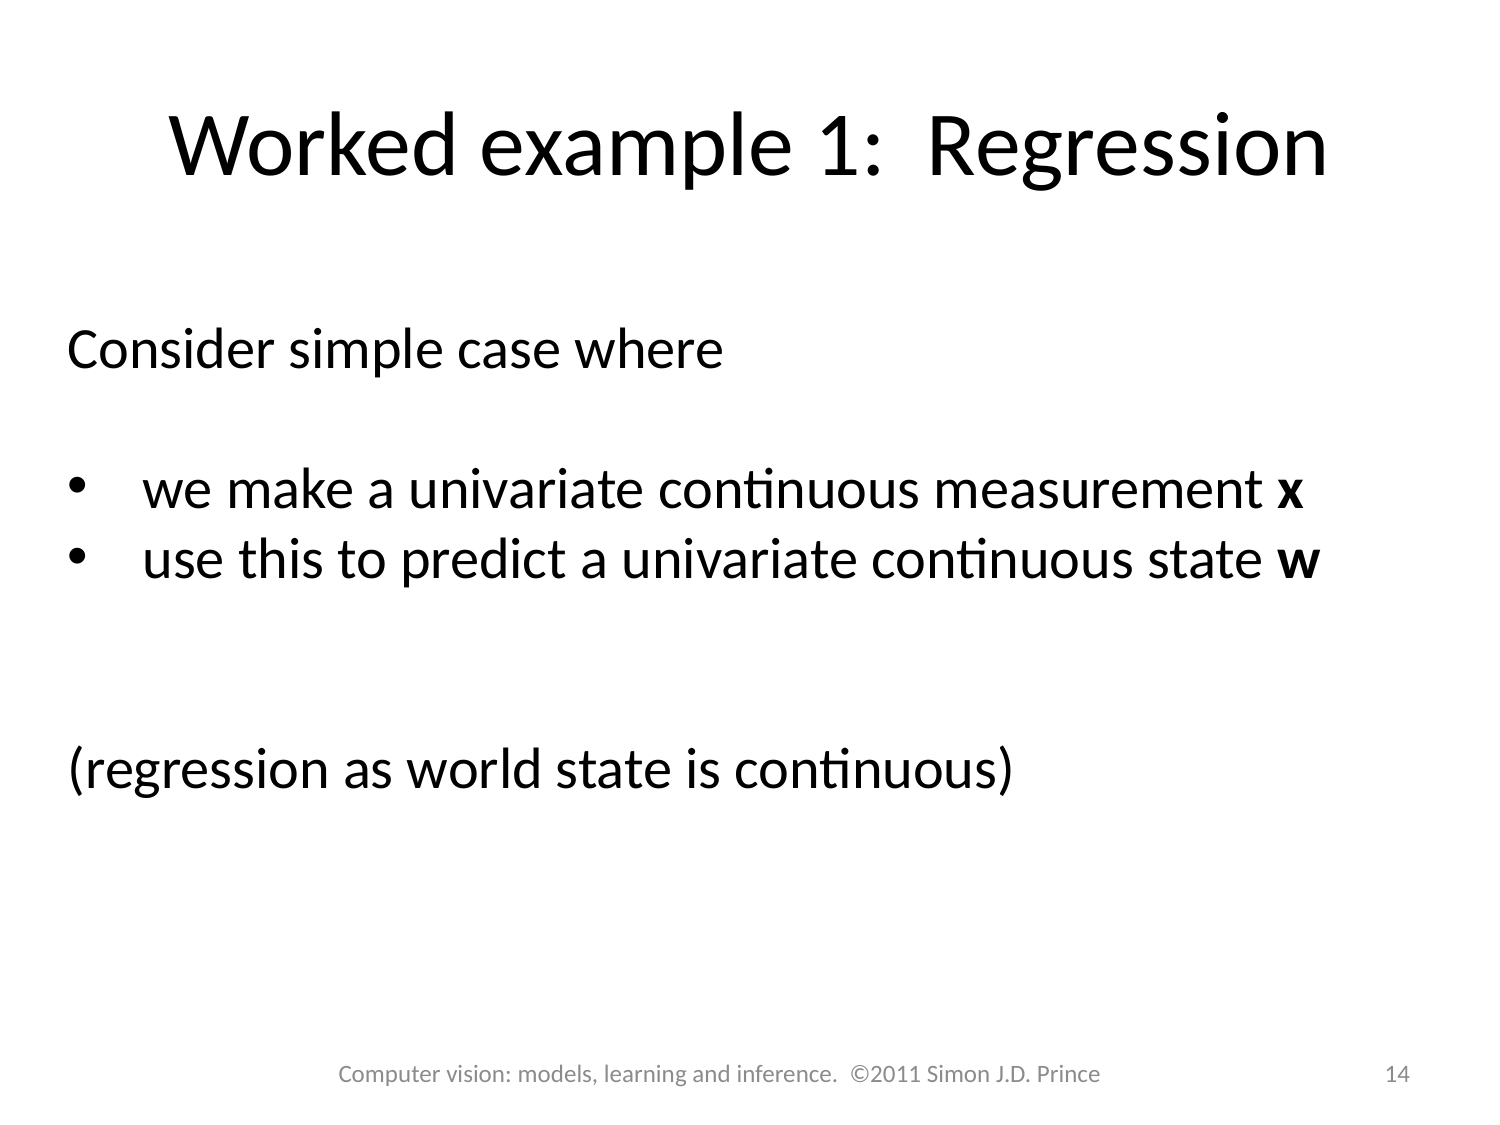

# Worked example 1:  Regression
Consider simple case where

we make a univariate continuous measurement x
use this to predict a univariate continuous state w

(regression as world state is continuous)

Computer vision: models, learning and inference.  ©2011 Simon J.D. Prince
14